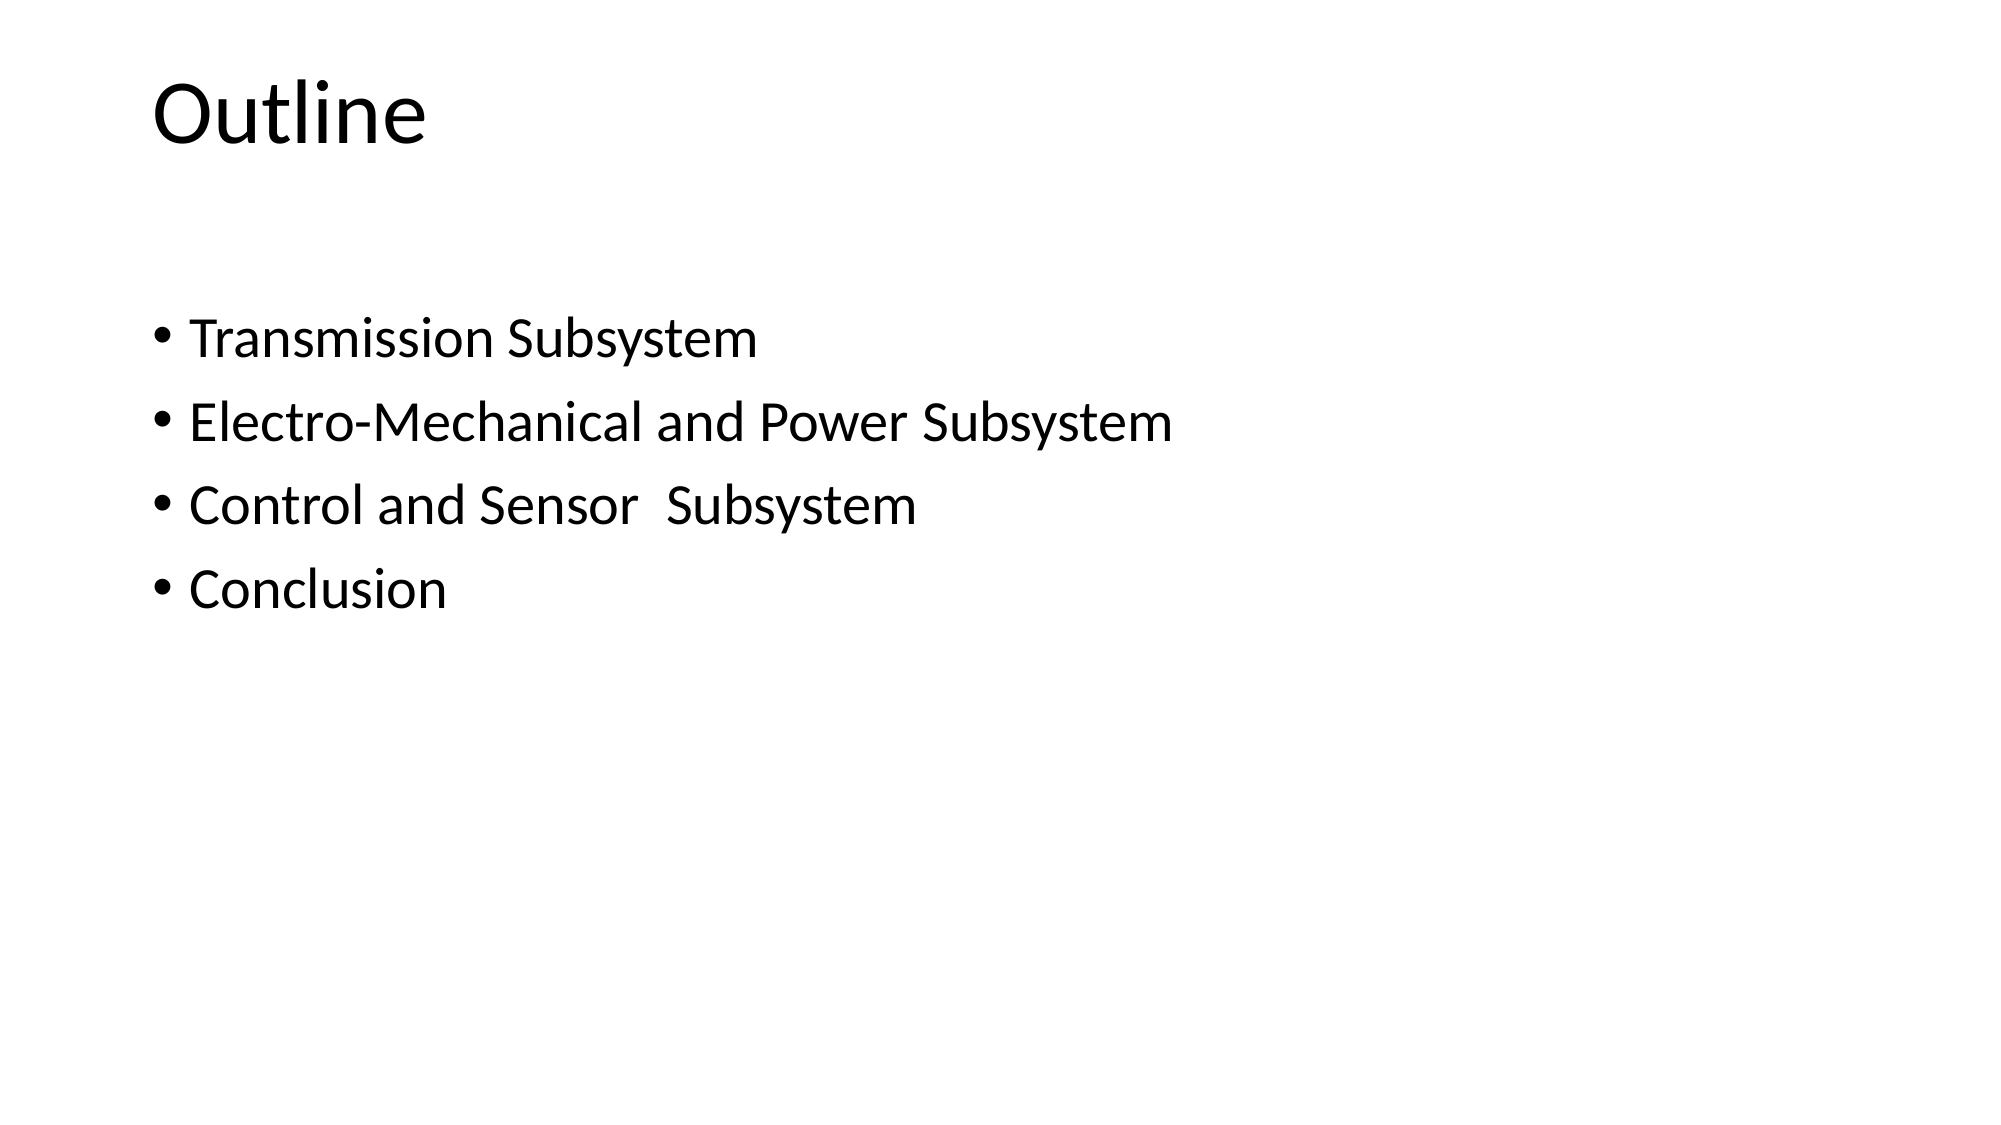

# Outline
Transmission Subsystem
Electro-Mechanical and Power Subsystem
Control and Sensor  Subsystem
Conclusion